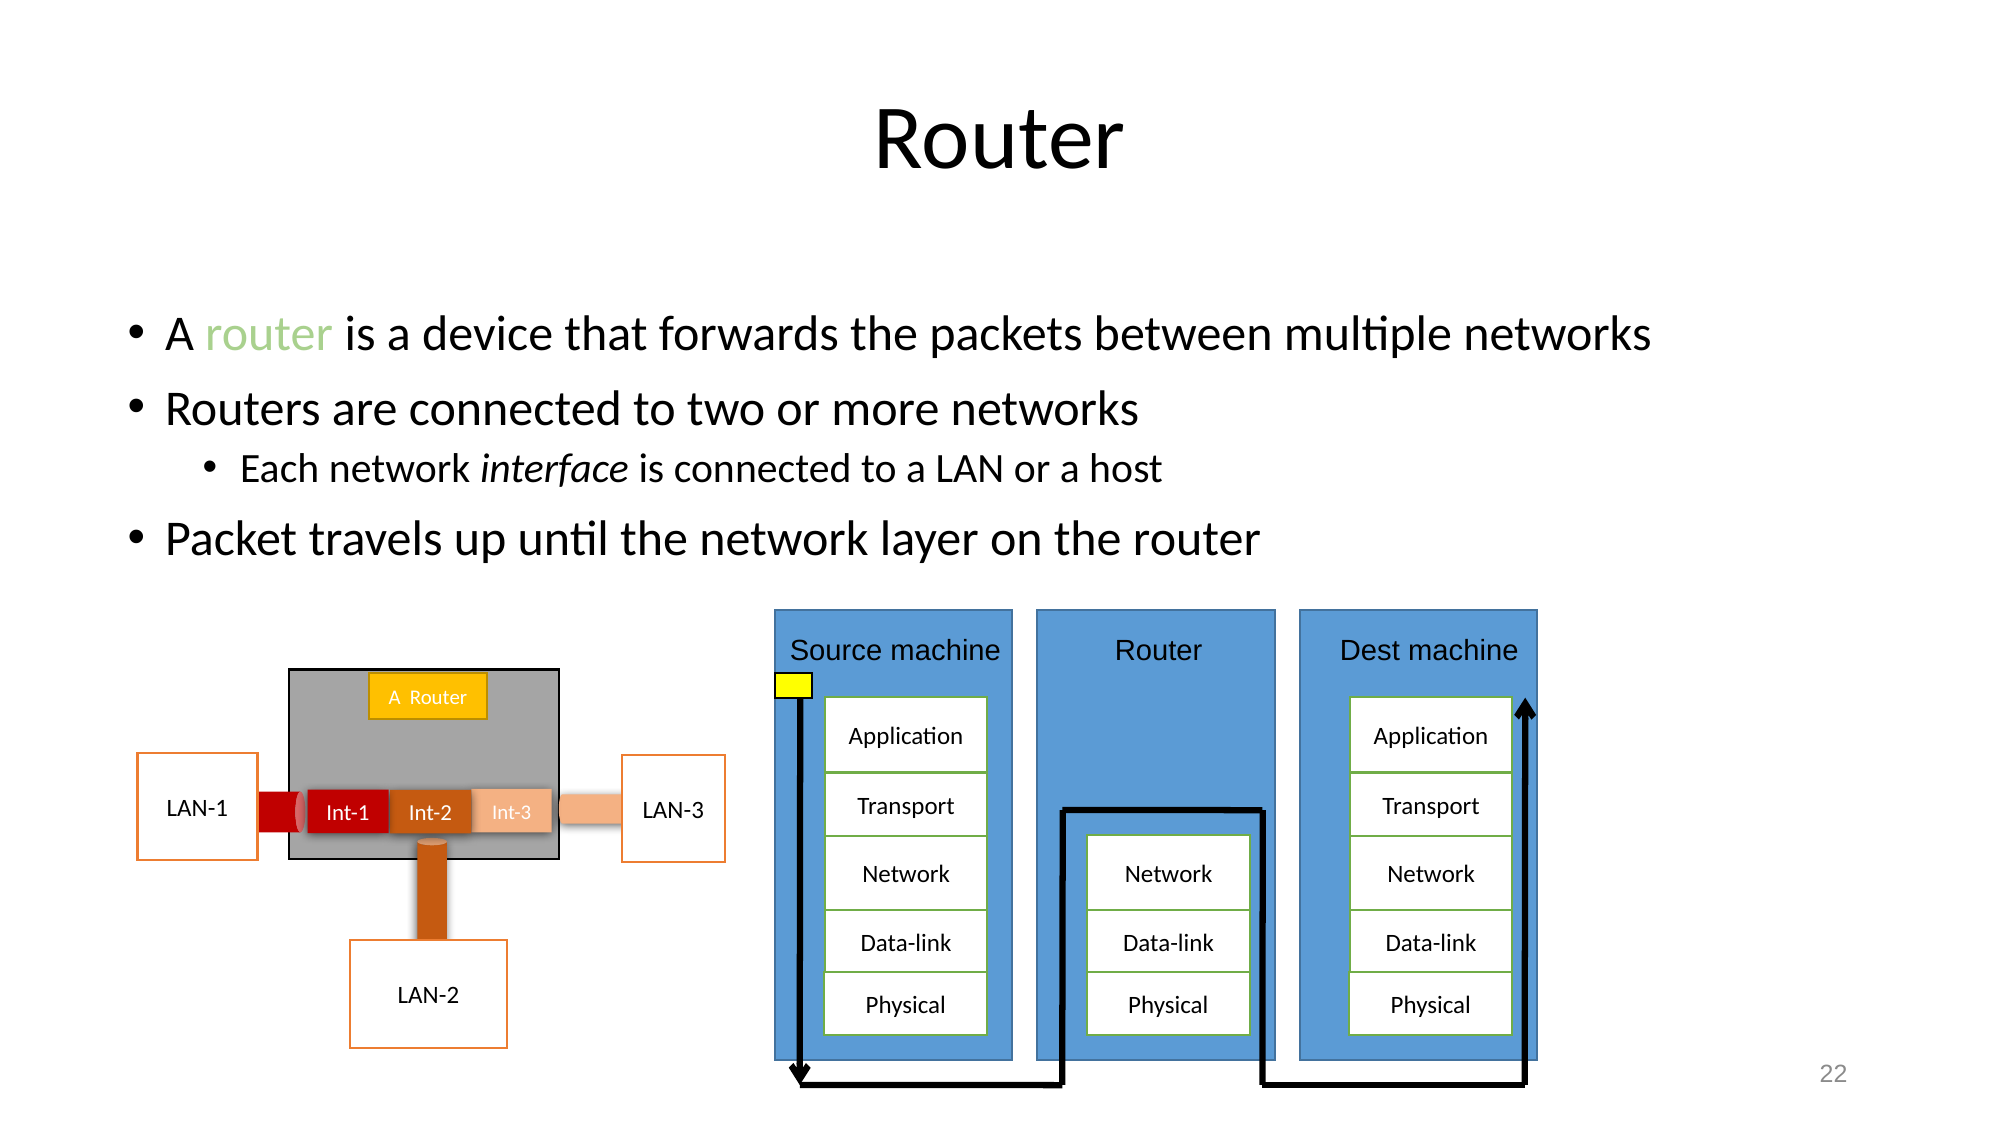

# Router
A router is a device that forwards the packets between multiple networks
Routers are connected to two or more networks
Each network interface is connected to a LAN or a host
Packet travels up until the network layer on the router

Source machine
Application
Transport
Network
Data-link
Physical

Router
Network
Data-link
Physical

Dest machine
Application
Transport
Network
Data-link
Physical

A  Router

LAN-1

LAN-3
Int-3
Int-2

LAN-2

Int-1
22